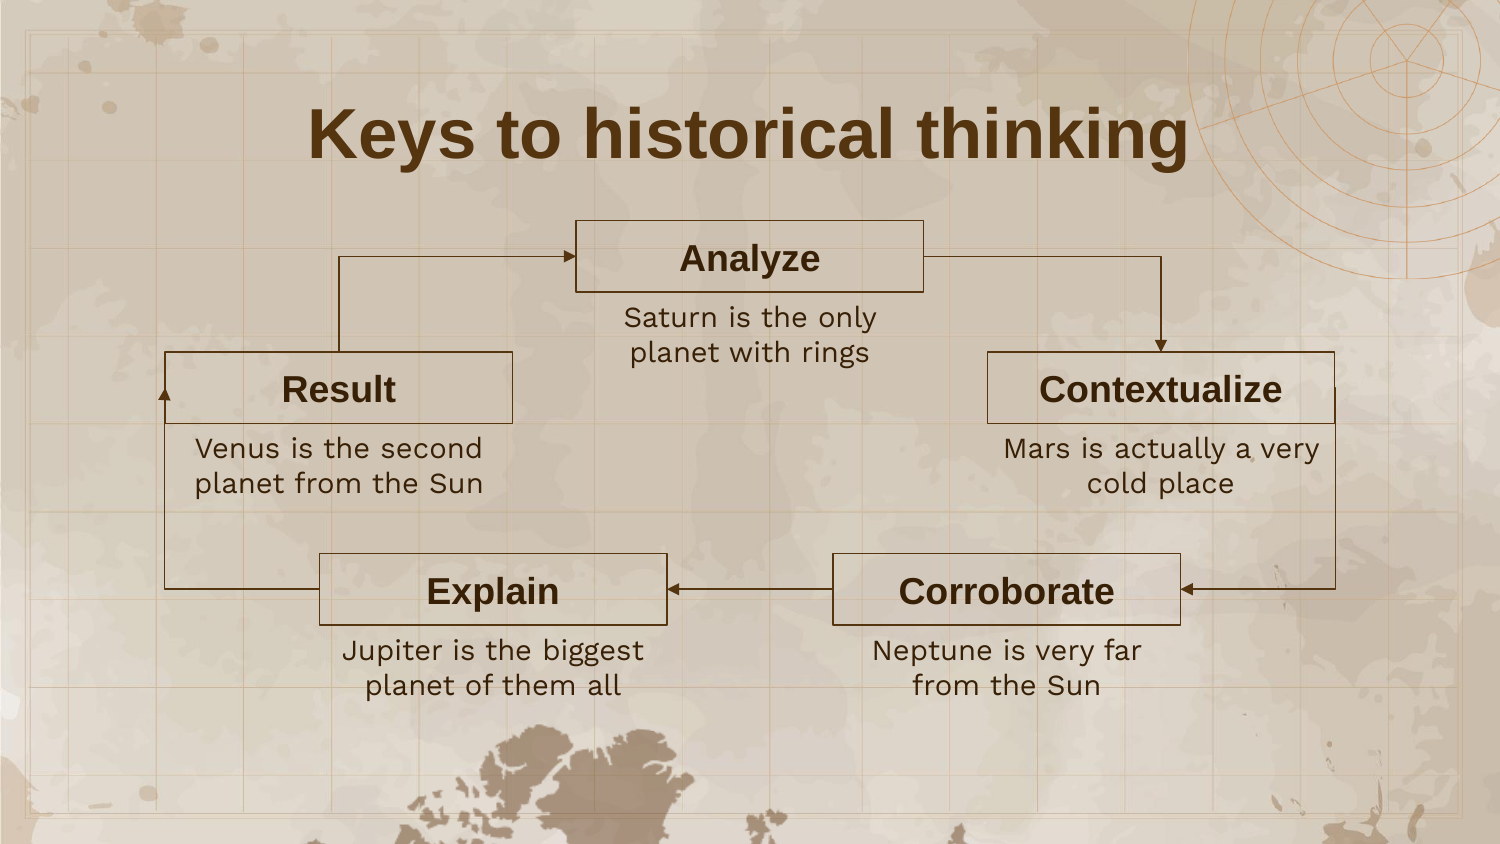

# Keys to historical thinking
Analyze
Saturn is the only planet with rings
Result
Contextualize
Venus is the second planet from the Sun
Mars is actually a very cold place
Explain
Corroborate
Jupiter is the biggest planet of them all
Neptune is very far from the Sun